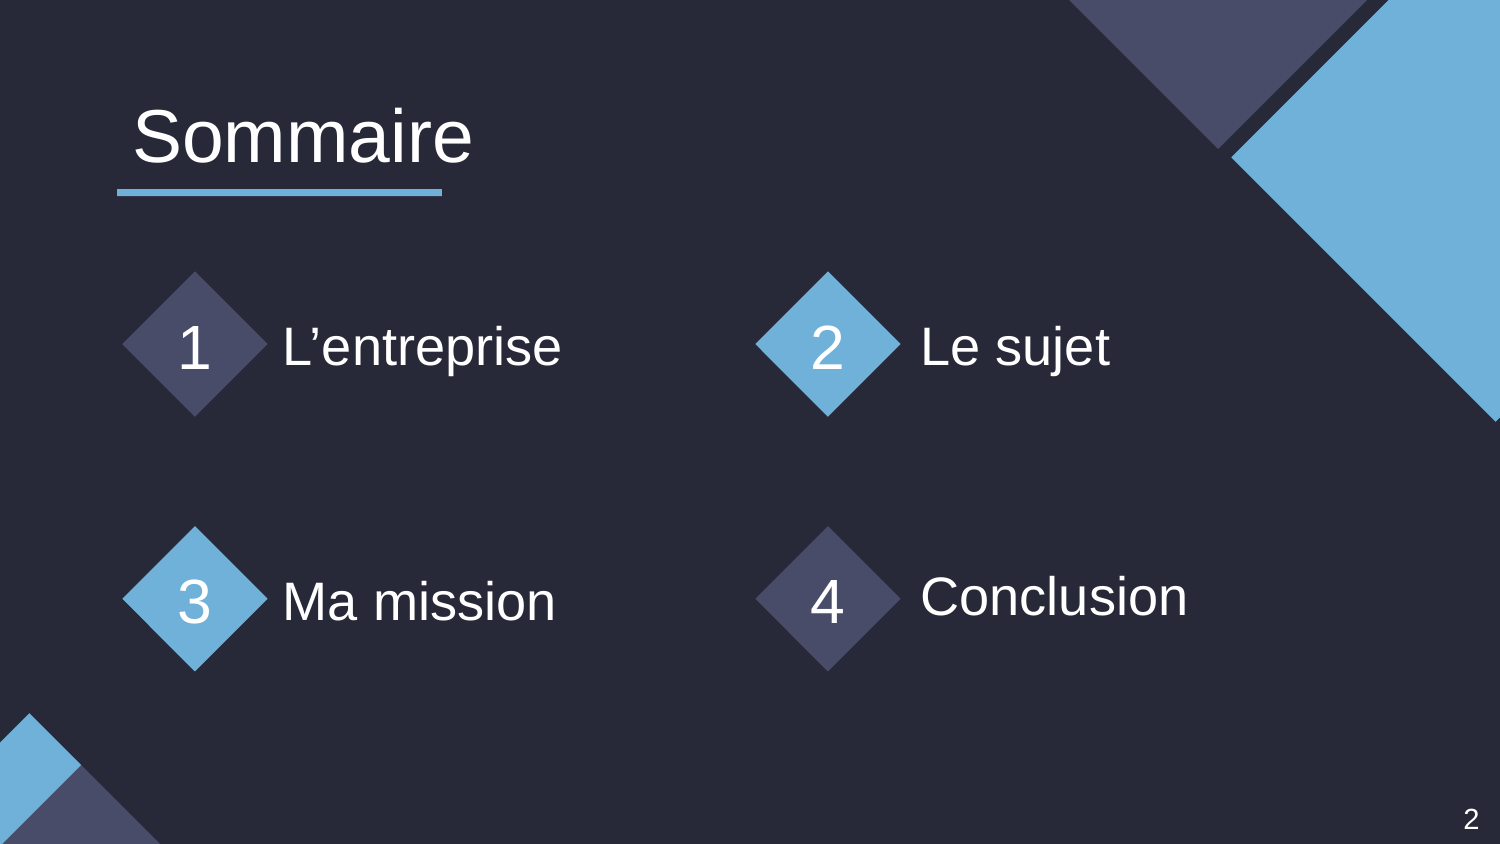

Sommaire
L’entreprise
Le sujet

# 1
2
Conclusion
Ma mission

3
4
2